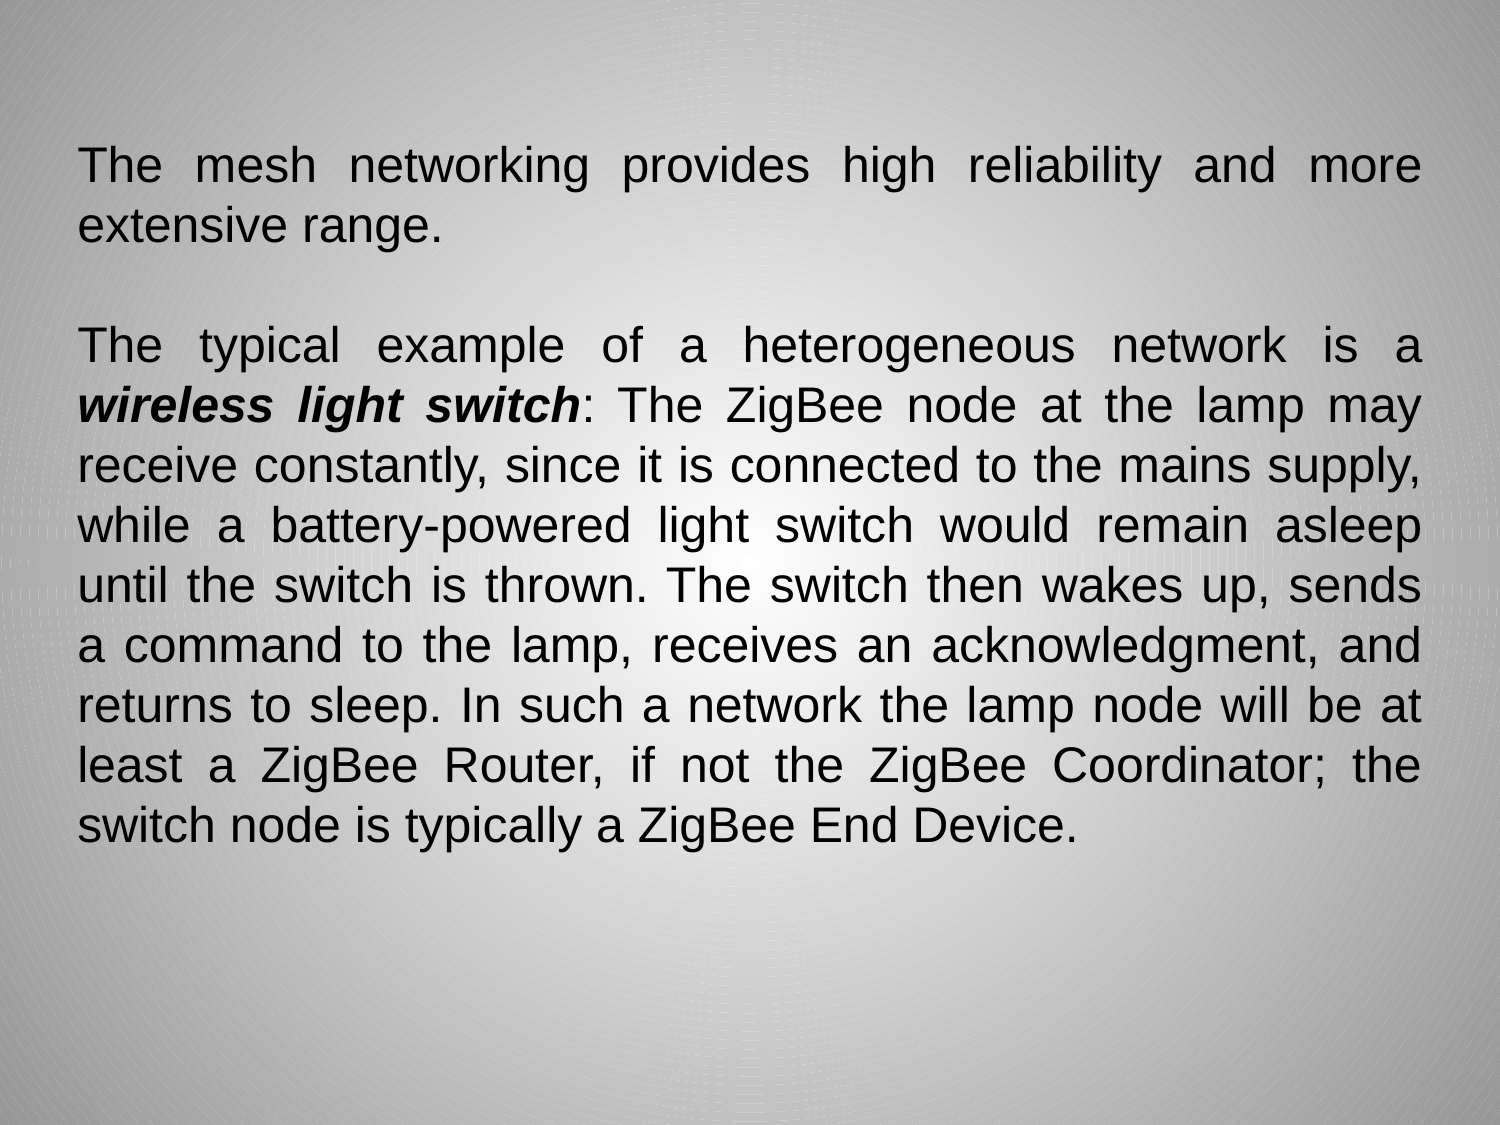

The mesh networking provides high reliability and more extensive range.

The typical example of a heterogeneous network is a wireless light switch: The ZigBee node at the lamp may receive constantly, since it is connected to the mains supply, while a battery-powered light switch would remain asleep until the switch is thrown. The switch then wakes up, sends a command to the lamp, receives an acknowledgment, and returns to sleep. In such a network the lamp node will be at least a ZigBee Router, if not the ZigBee Coordinator; the switch node is typically a ZigBee End Device.